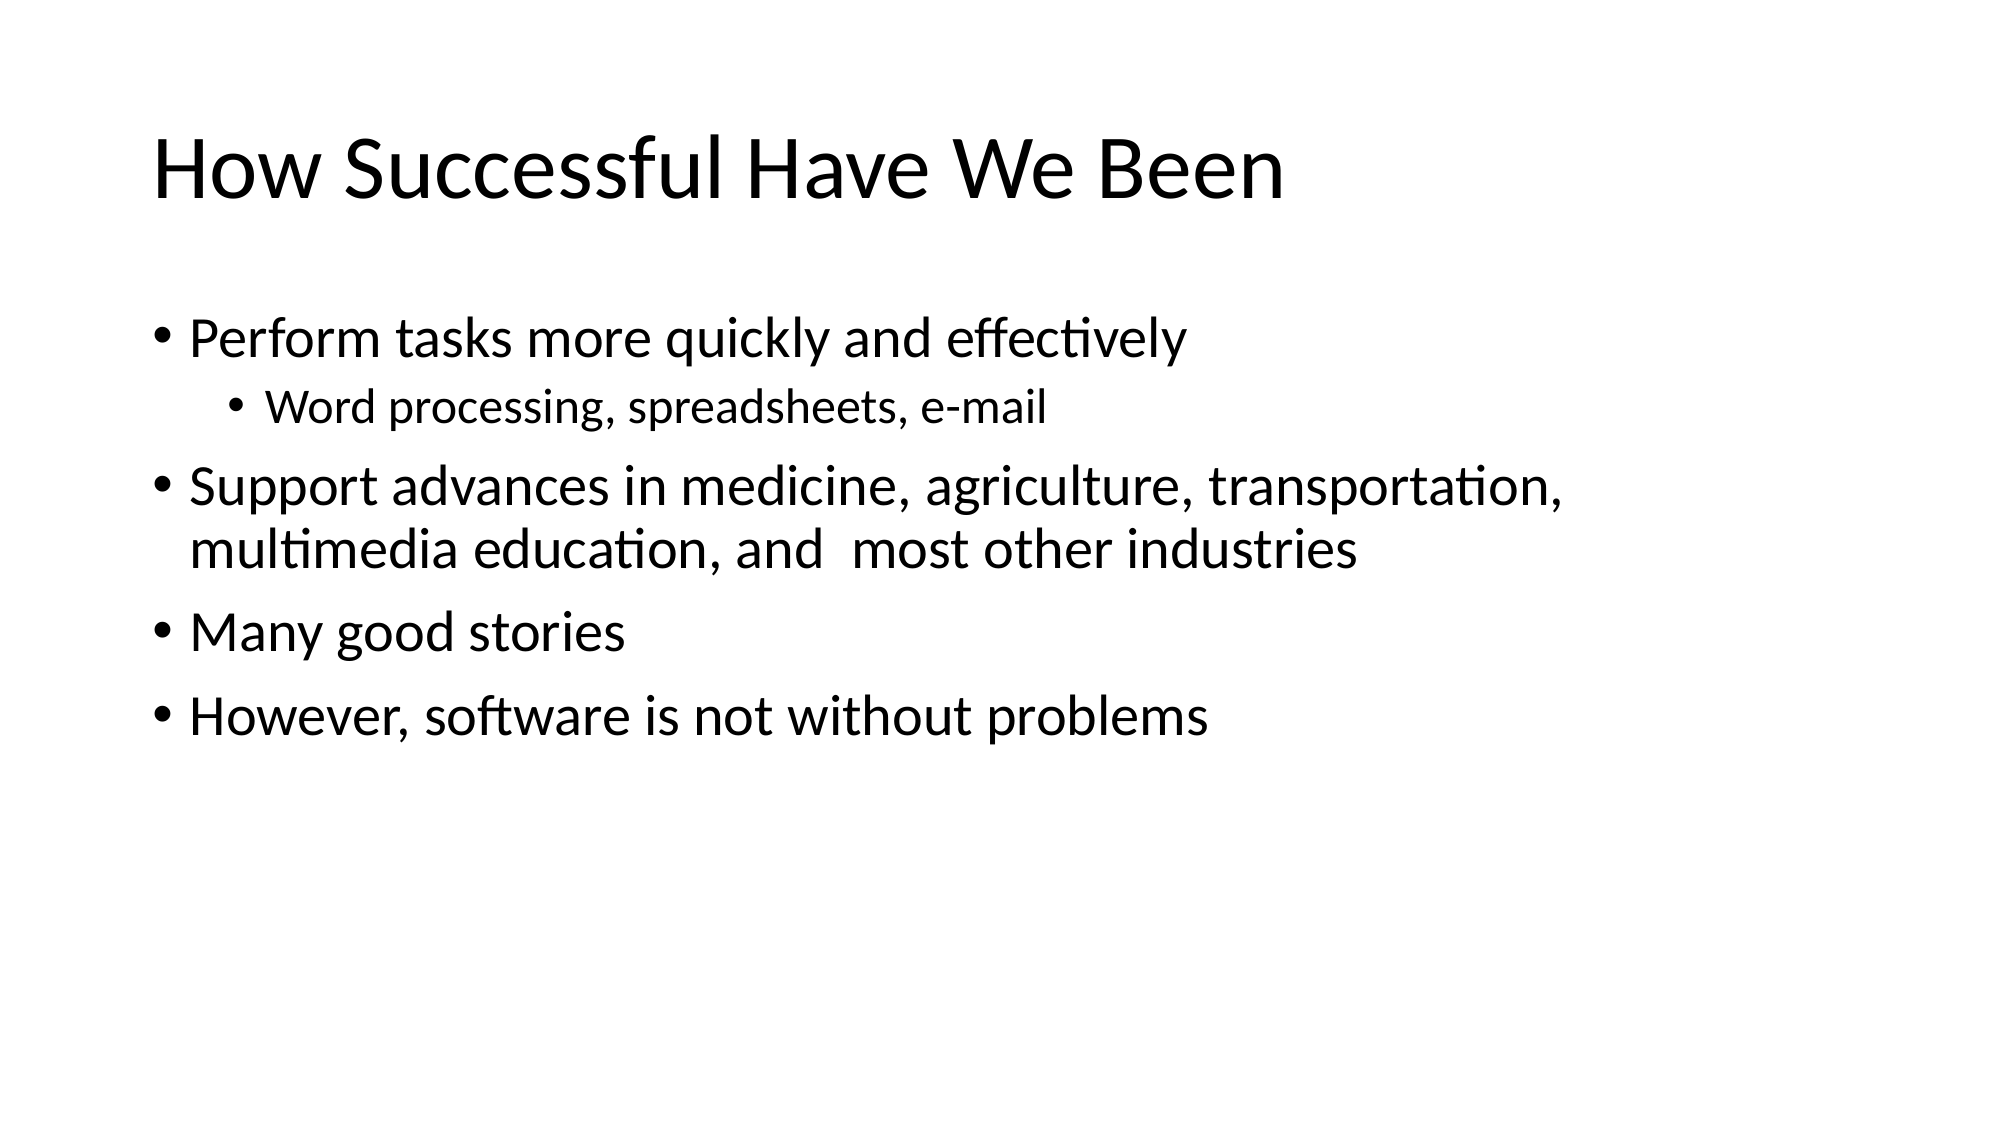

# How Successful Have We Been
Perform tasks more quickly and effectively
Word processing, spreadsheets, e-mail
Support advances in medicine, agriculture, transportation, multimedia education, and  most other industries
Many good stories
However, software is not without problems